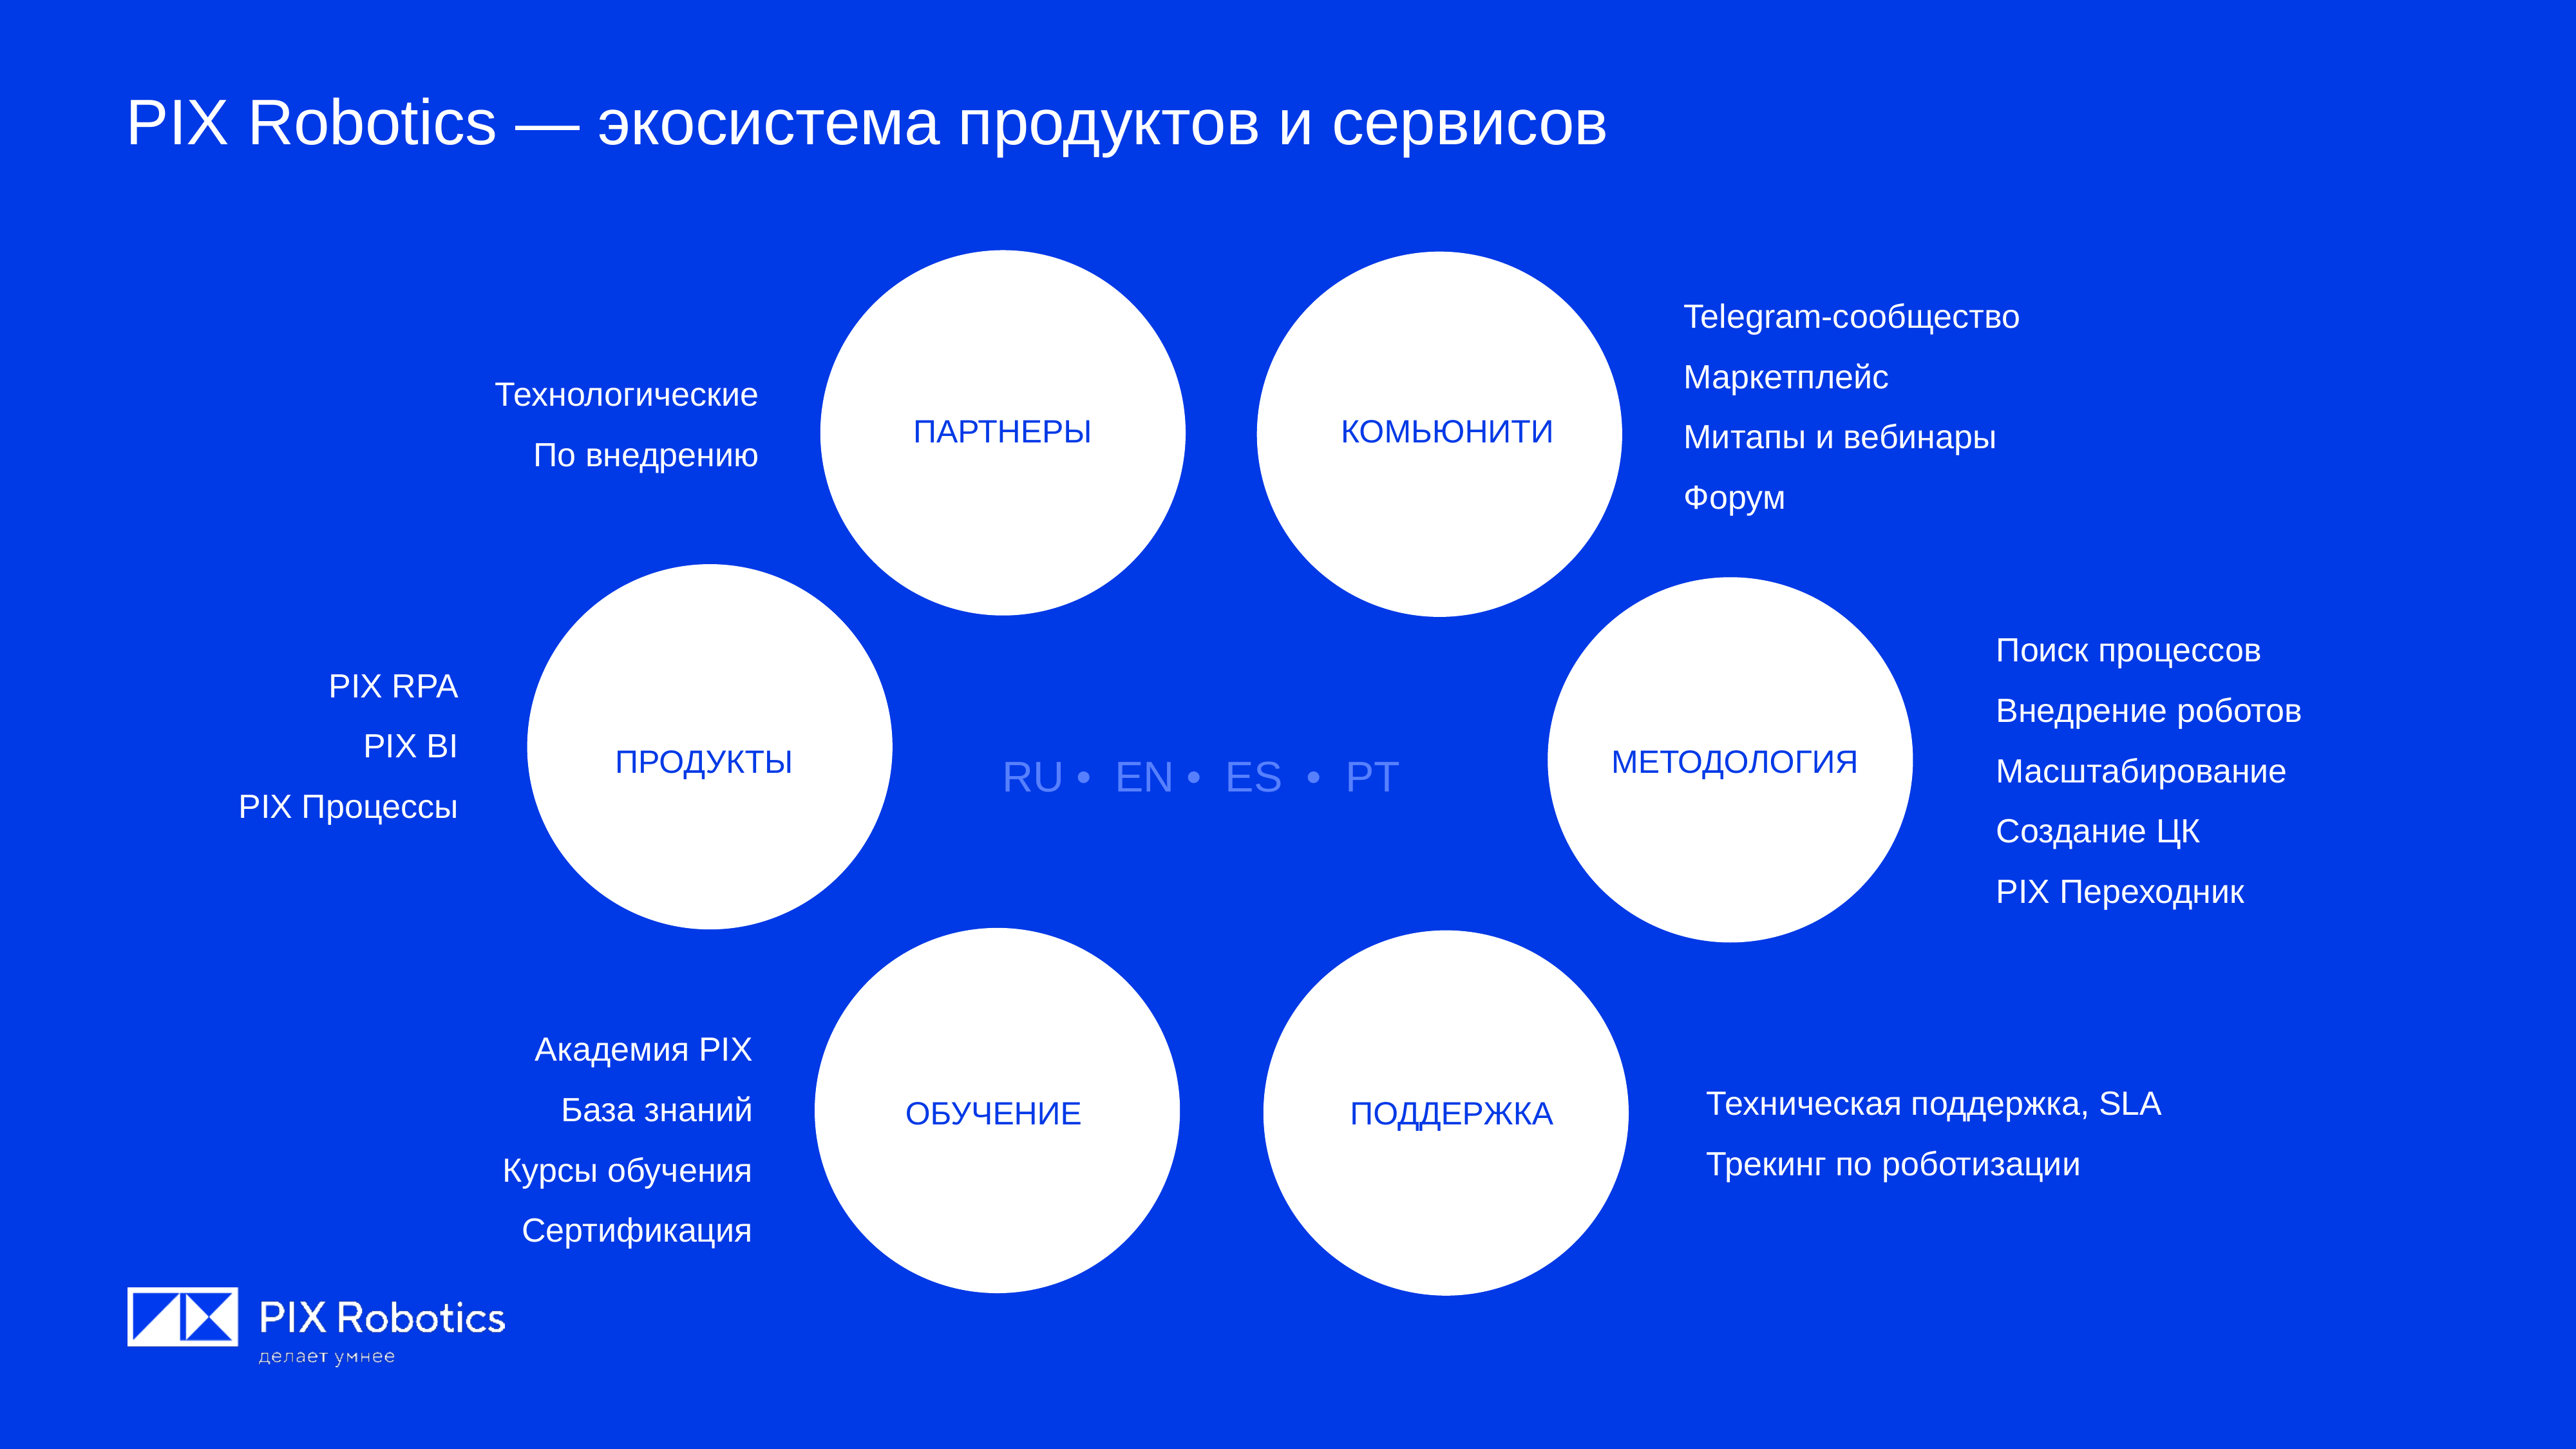

# PIX Robotics — экосистема продуктов и сервисов

Telegram-сообщество
Маркетплейс
Митапы и вебинары
Форум

Технологические
По внедрению
партнеры
комьюнити

Поиск процессов
Внедрение роботов
Масштабирование
Создание ЦК
PIX Переходник

PIX RPA
PIX BI
PIX Процессы

продуктЫ
Методология
RU •  EN •  ES  •  PT

Академия PIX
База знаний
Курсы обучения
Сертификация

Техническая поддержка, SLA
Трекинг по роботизации
Обучение
Поддержка